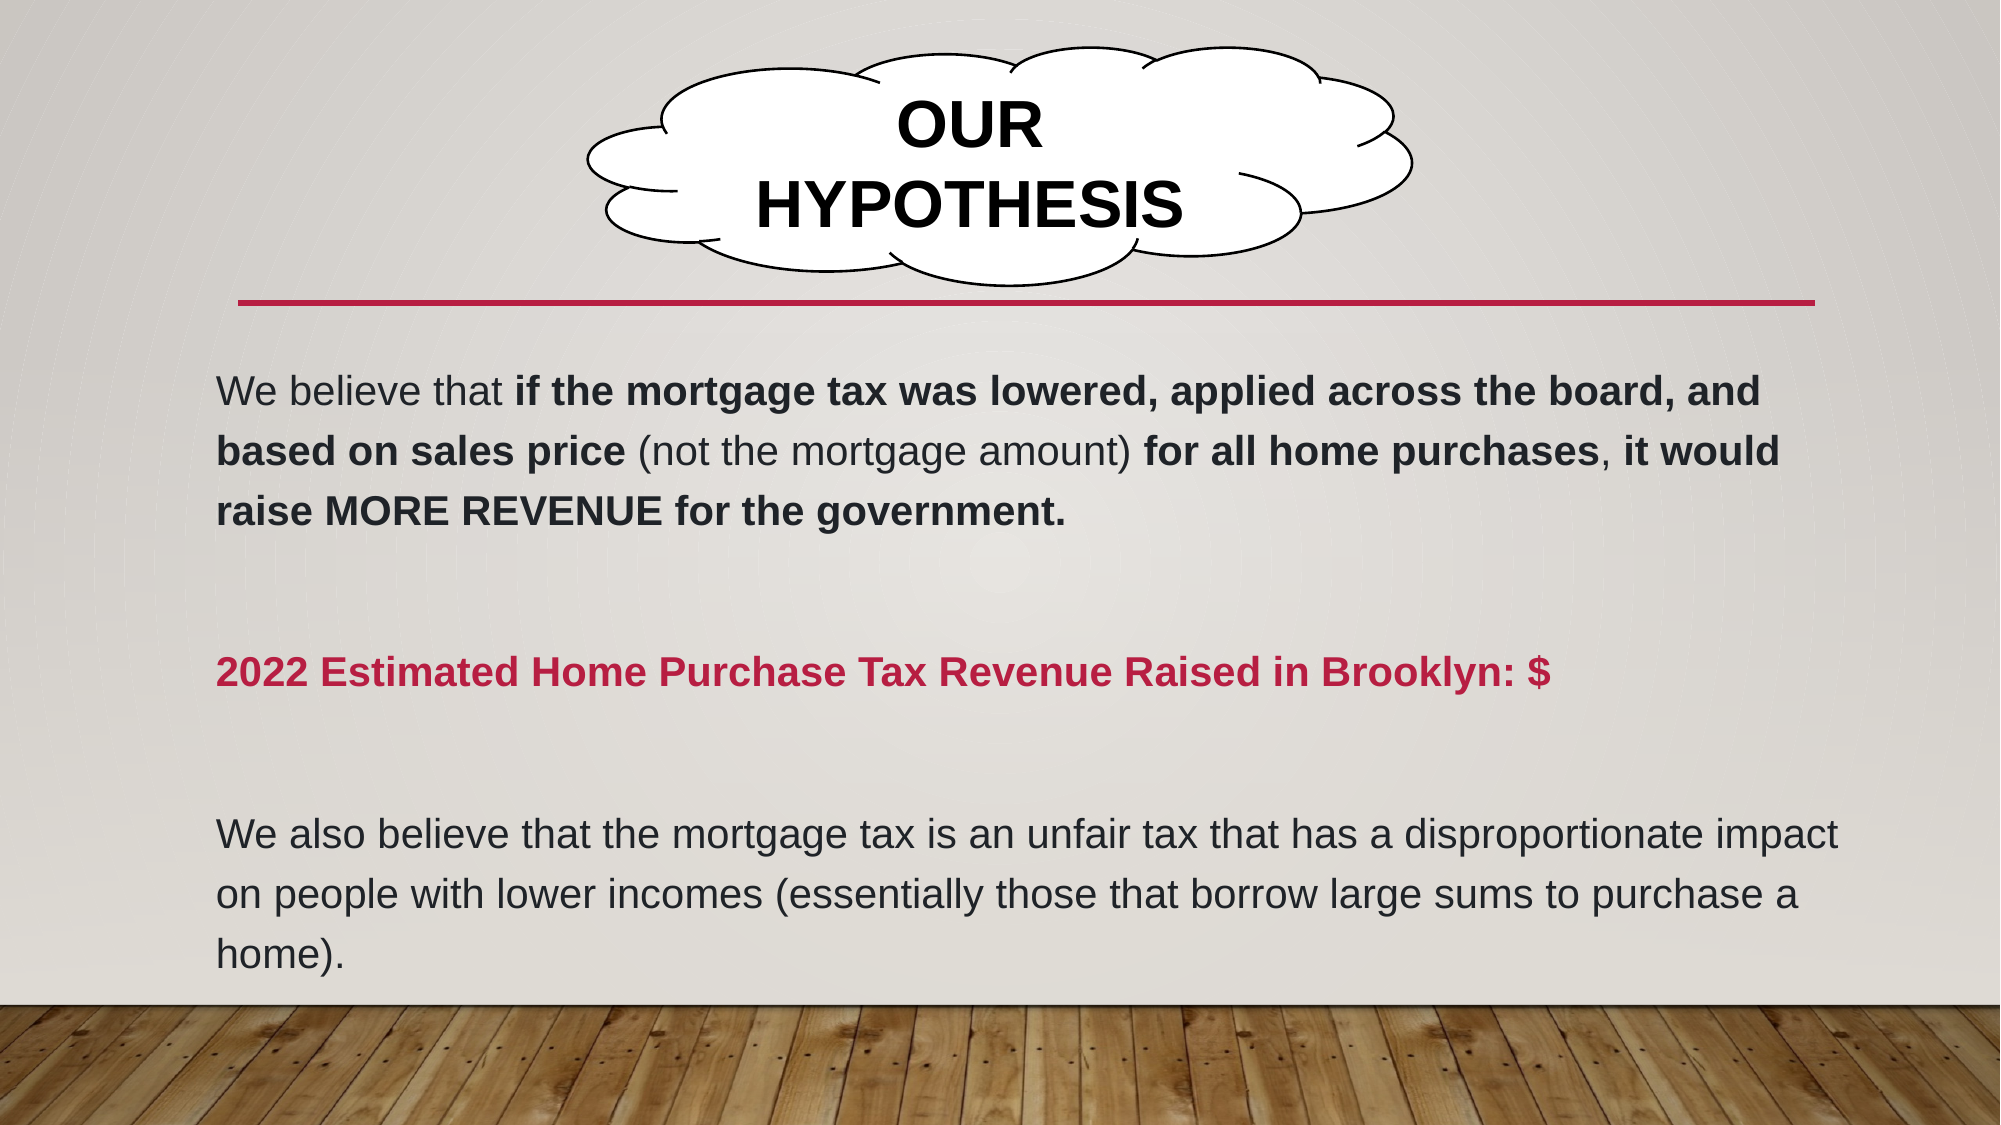

OUR HYPOTHESIS
We believe that if the mortgage tax was lowered, applied across the board, and based on sales price (not the mortgage amount) for all home purchases, it would raise MORE REVENUE for the government.

2022 Estimated Home Purchase Tax Revenue Raised in Brooklyn: $

We also believe that the mortgage tax is an unfair tax that has a disproportionate impact on people with lower incomes (essentially those that borrow large sums to purchase a home).